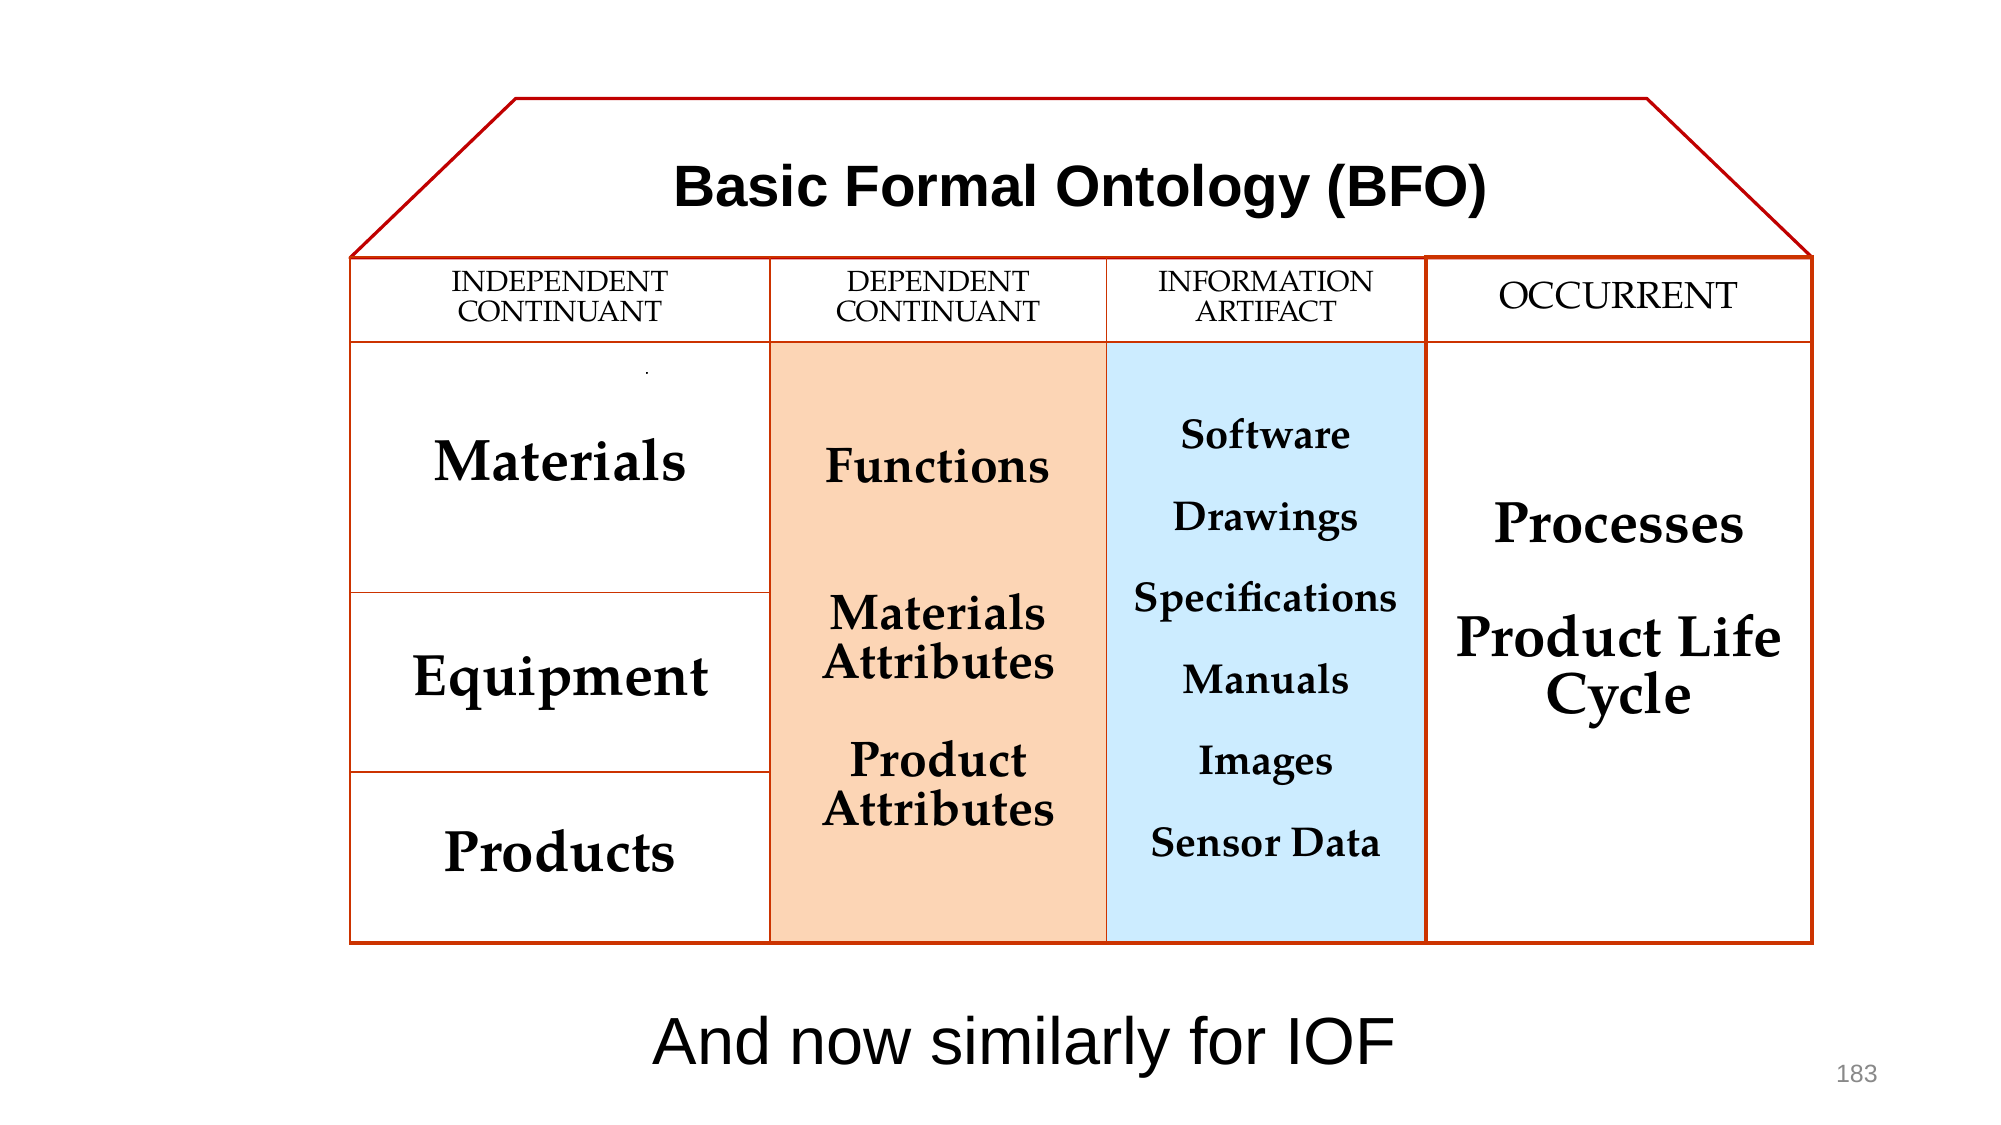

Basic Formal Ontology (BFO)
| INDEPENDENT CONTINUANT | DEPENDENT CONTINUANT | INFORMATION ARTIFACT | OCCURRENT |
| --- | --- | --- | --- |
| Materials | Functions Materials Attributes Product Attributes | Software Drawings Specifications Manuals Images Sensor Data | Processes Product Life Cycle |
| Equipment |  |  |  |
| Products |  |  |  |

And now similarly for IOF
183